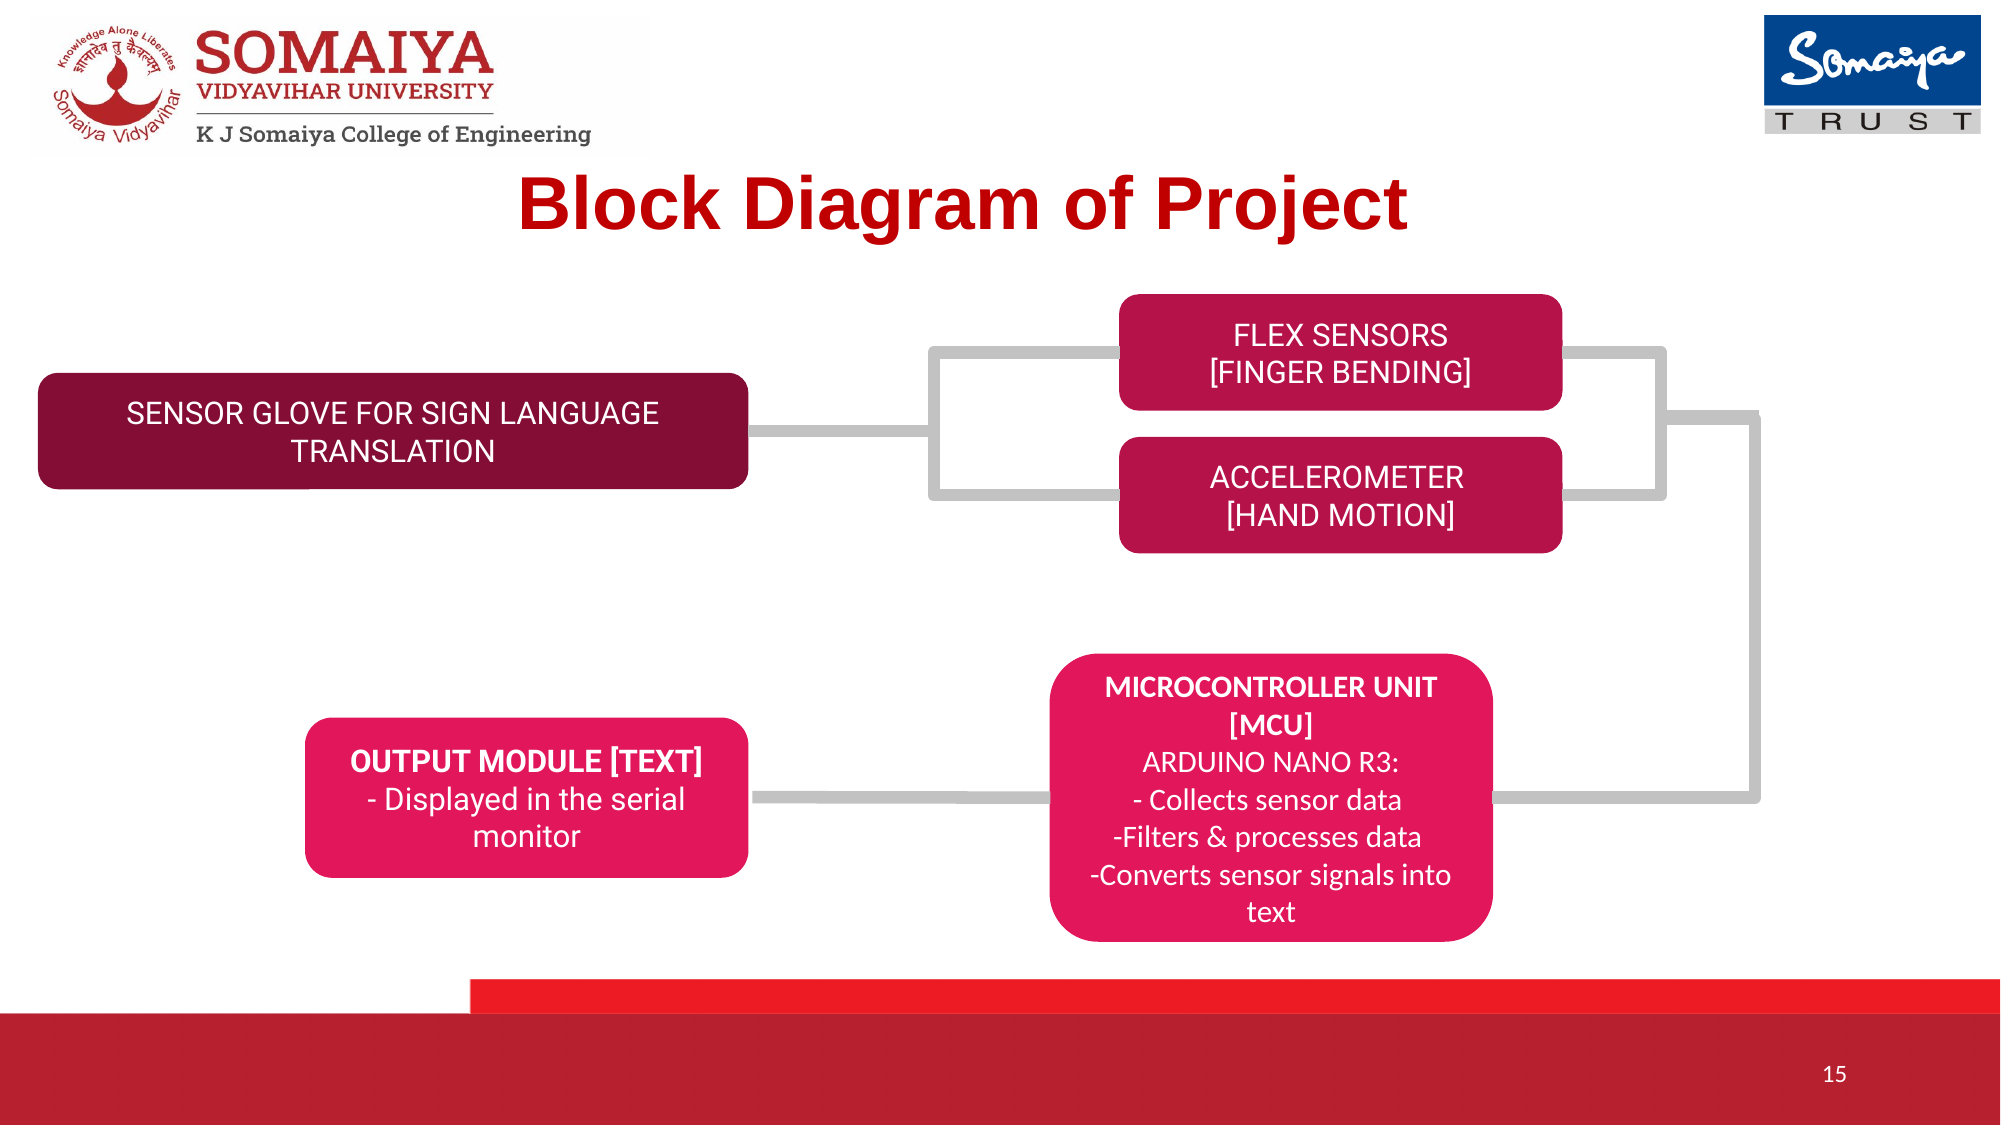

# Block Diagram of Project
FLEX SENSORS
[FINGER BENDING]
SENSOR GLOVE FOR SIGN LANGUAGE TRANSLATION
ACCELEROMETER
[HAND MOTION]
MICROCONTROLLER UNIT [MCU]
ARDUINO NANO R3:
- Collects sensor data
-Filters & processes data
-Converts sensor signals into text
OUTPUT MODULE [TEXT]
- Displayed in the serial monitor
15